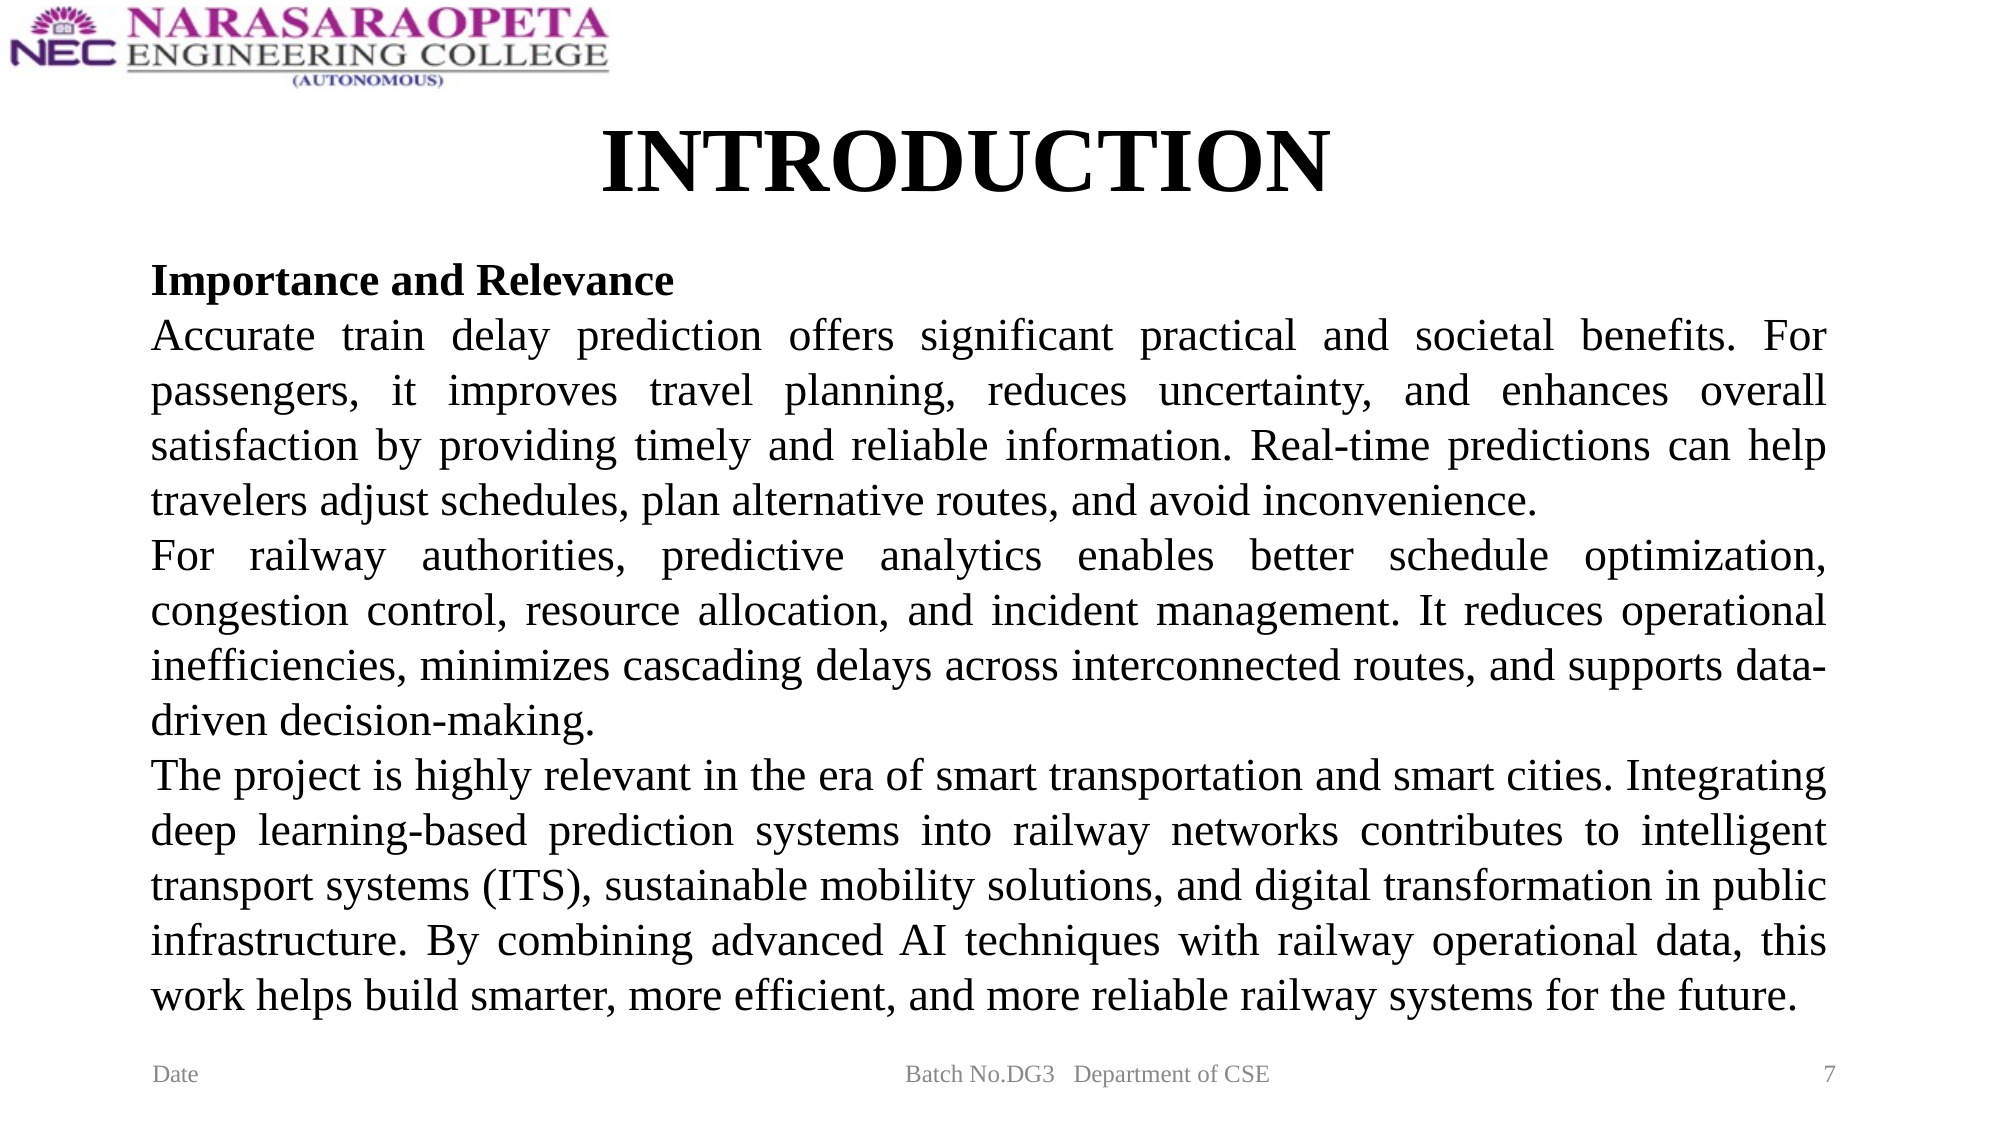

# INTRODUCTION
Importance and Relevance
Accurate train delay prediction offers significant practical and societal benefits. For passengers, it improves travel planning, reduces uncertainty, and enhances overall satisfaction by providing timely and reliable information. Real-time predictions can help travelers adjust schedules, plan alternative routes, and avoid inconvenience.
For railway authorities, predictive analytics enables better schedule optimization, congestion control, resource allocation, and incident management. It reduces operational inefficiencies, minimizes cascading delays across interconnected routes, and supports data-driven decision-making.
The project is highly relevant in the era of smart transportation and smart cities. Integrating deep learning-based prediction systems into railway networks contributes to intelligent transport systems (ITS), sustainable mobility solutions, and digital transformation in public infrastructure. By combining advanced AI techniques with railway operational data, this work helps build smarter, more efficient, and more reliable railway systems for the future.
Date
Batch No.DG3   Department of CSE
7